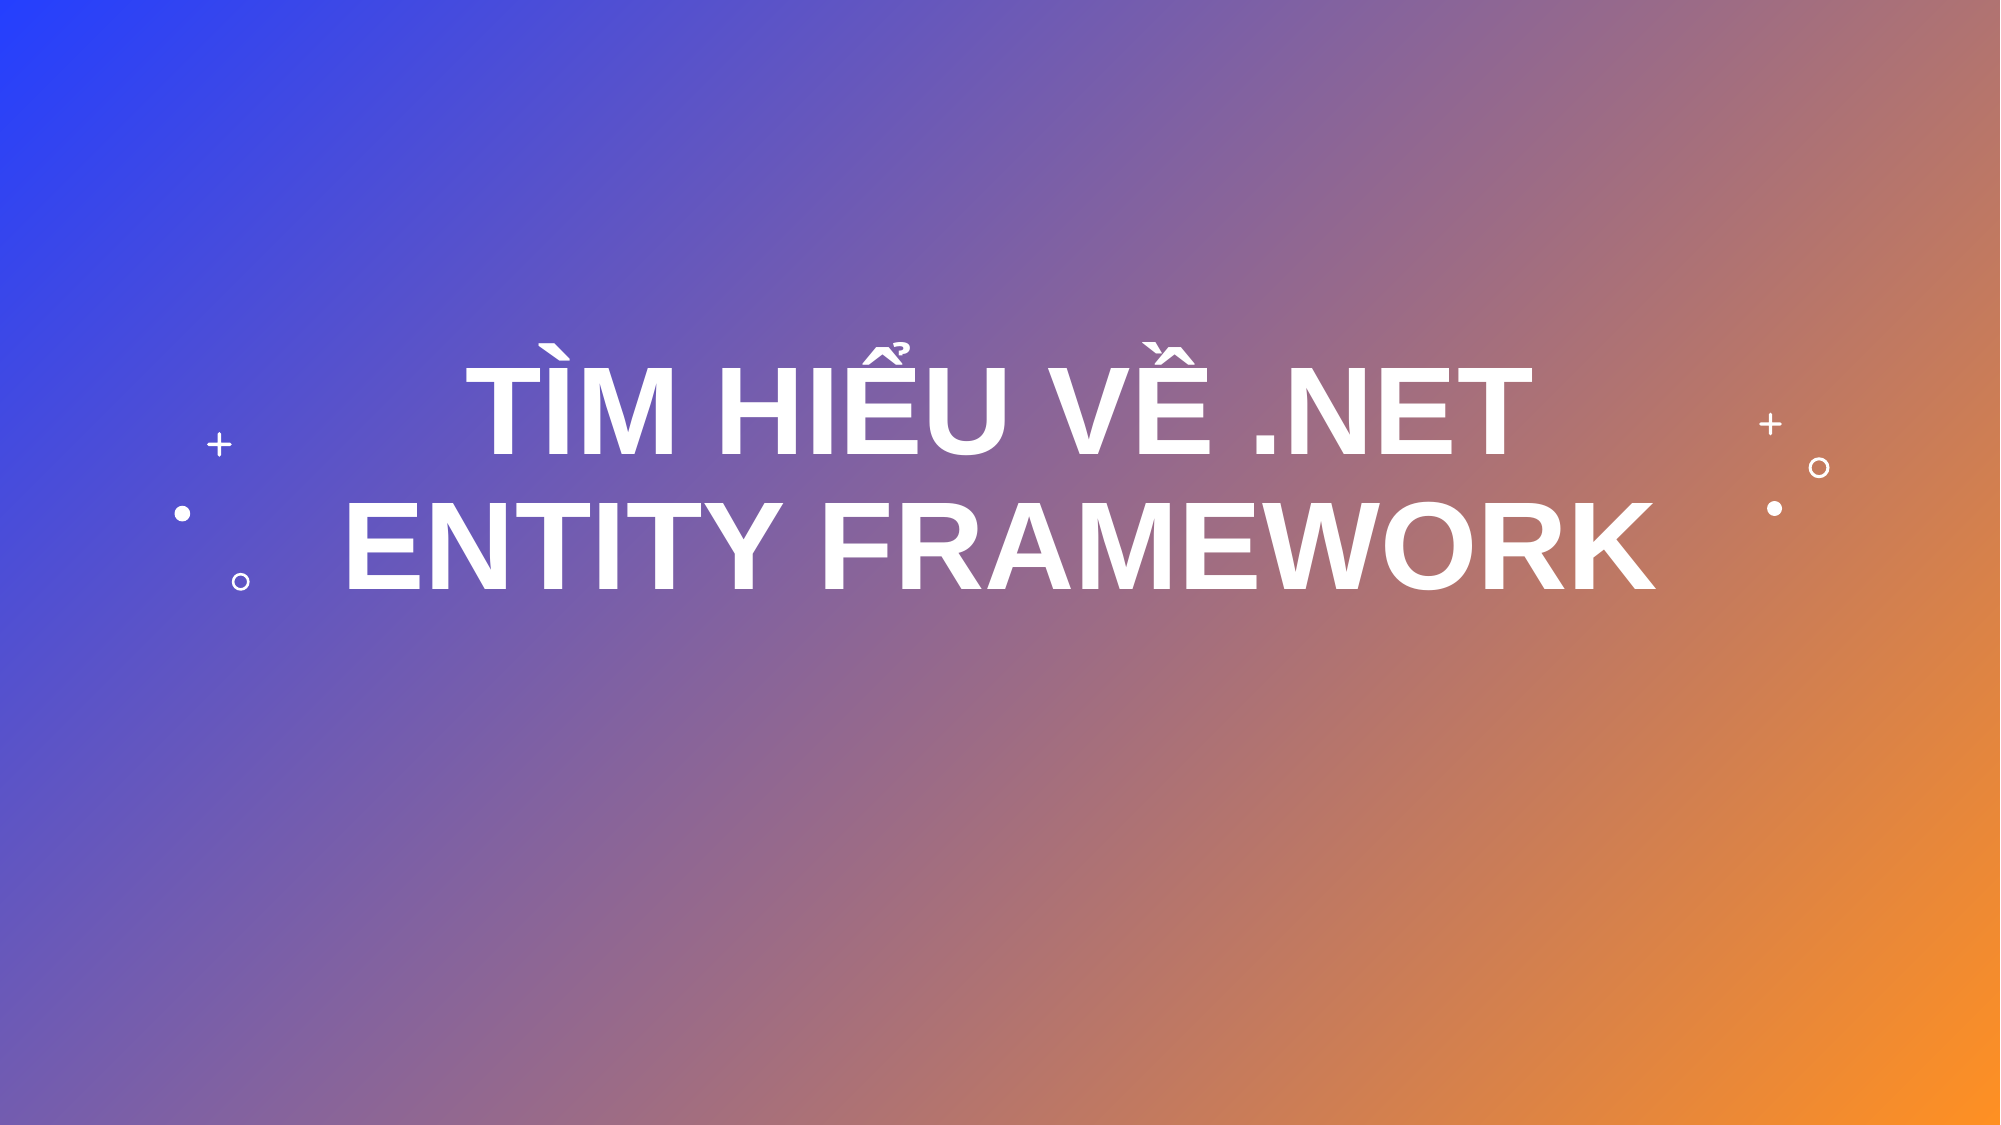

# Tìm hiểu về .NET entity framework